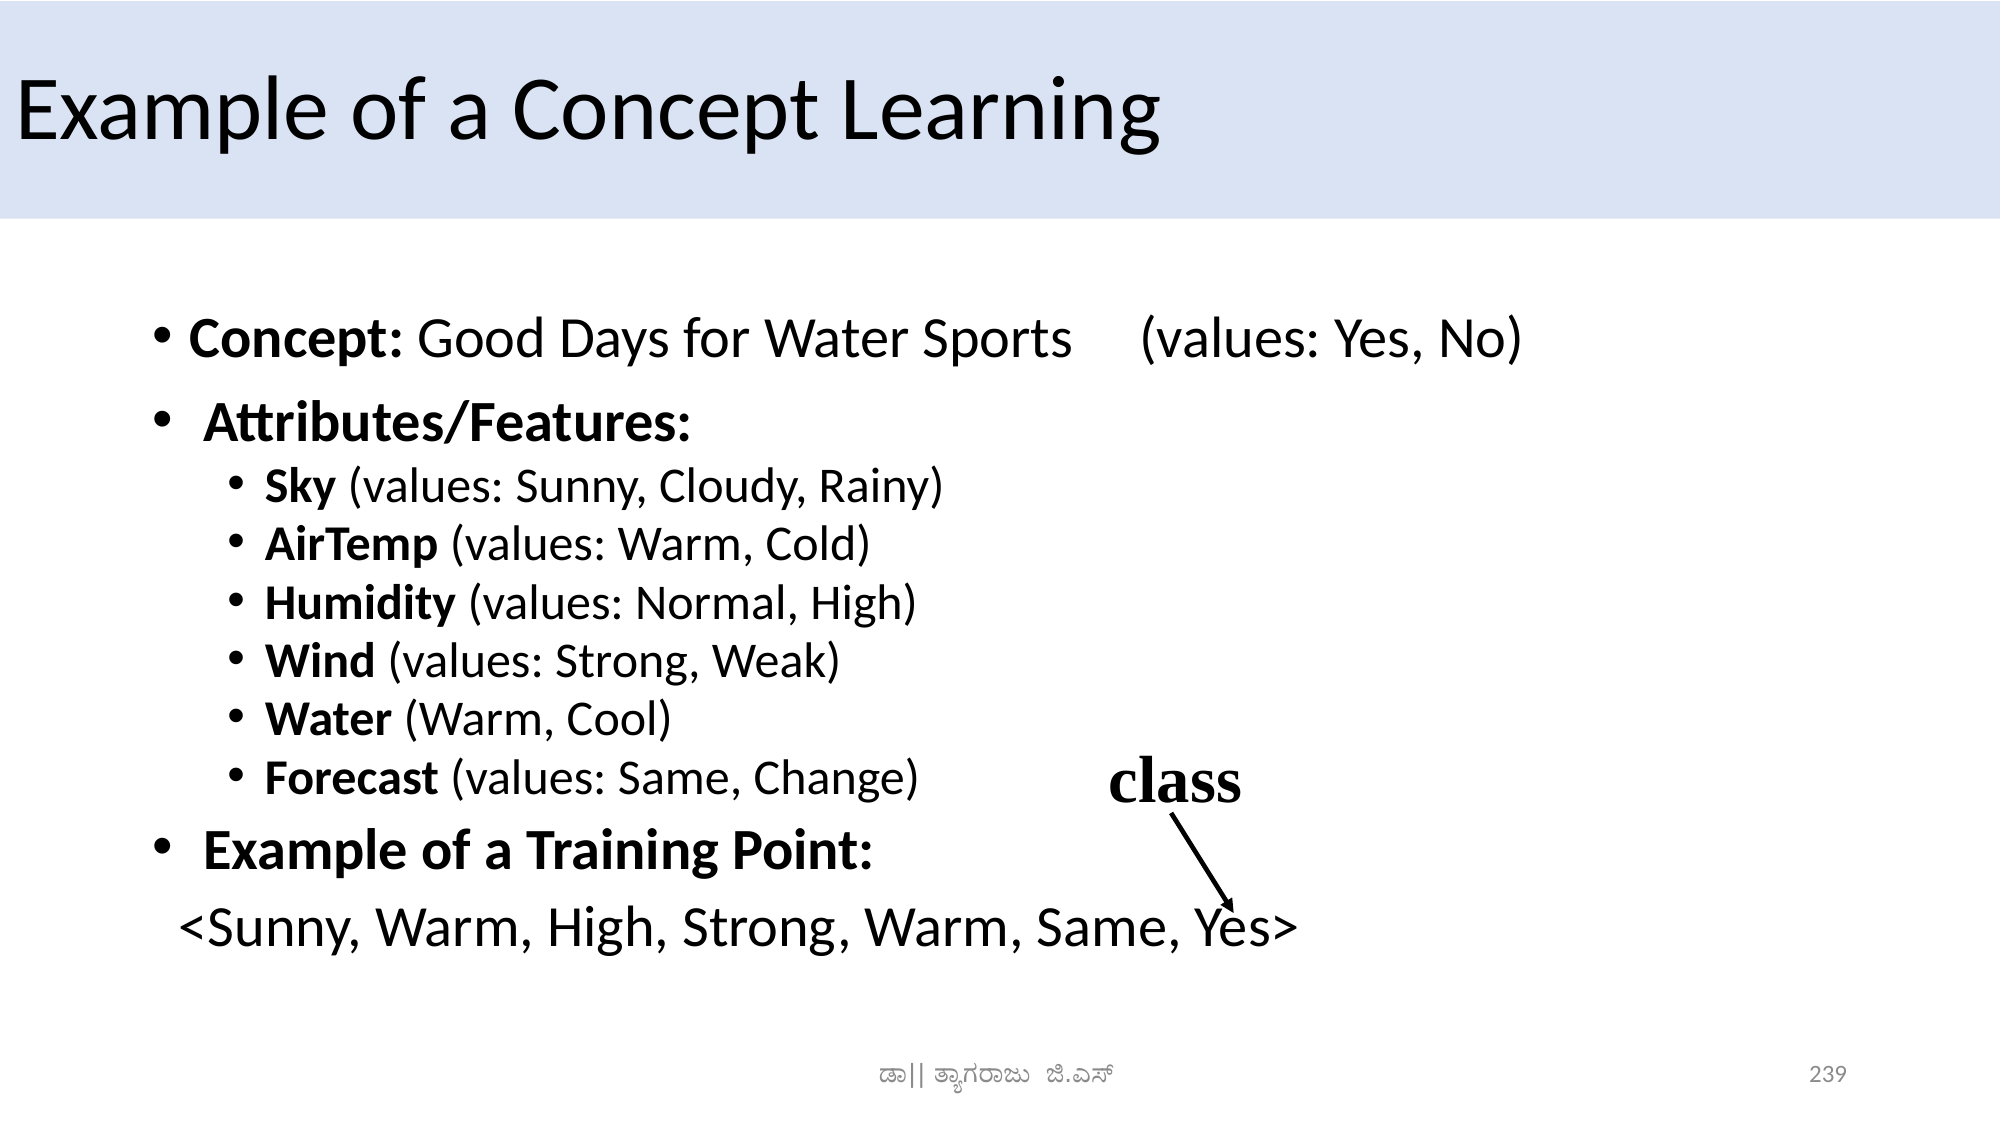

# Example of a Concept Learning
Concept: Good Days for Water Sports     (values: Yes, No)
 Attributes/Features:
Sky (values: Sunny, Cloudy, Rainy)
AirTemp (values: Warm, Cold)
Humidity (values: Normal, High)
Wind (values: Strong, Weak)
Water (Warm, Cool)
Forecast (values: Same, Change)
 Example of a Training Point:
  <Sunny, Warm, High, Strong, Warm, Same, Yes>

class

ಡಾ|| ತ್ಯಾಗರಾಜು  ಜಿ.ಎಸ್
239